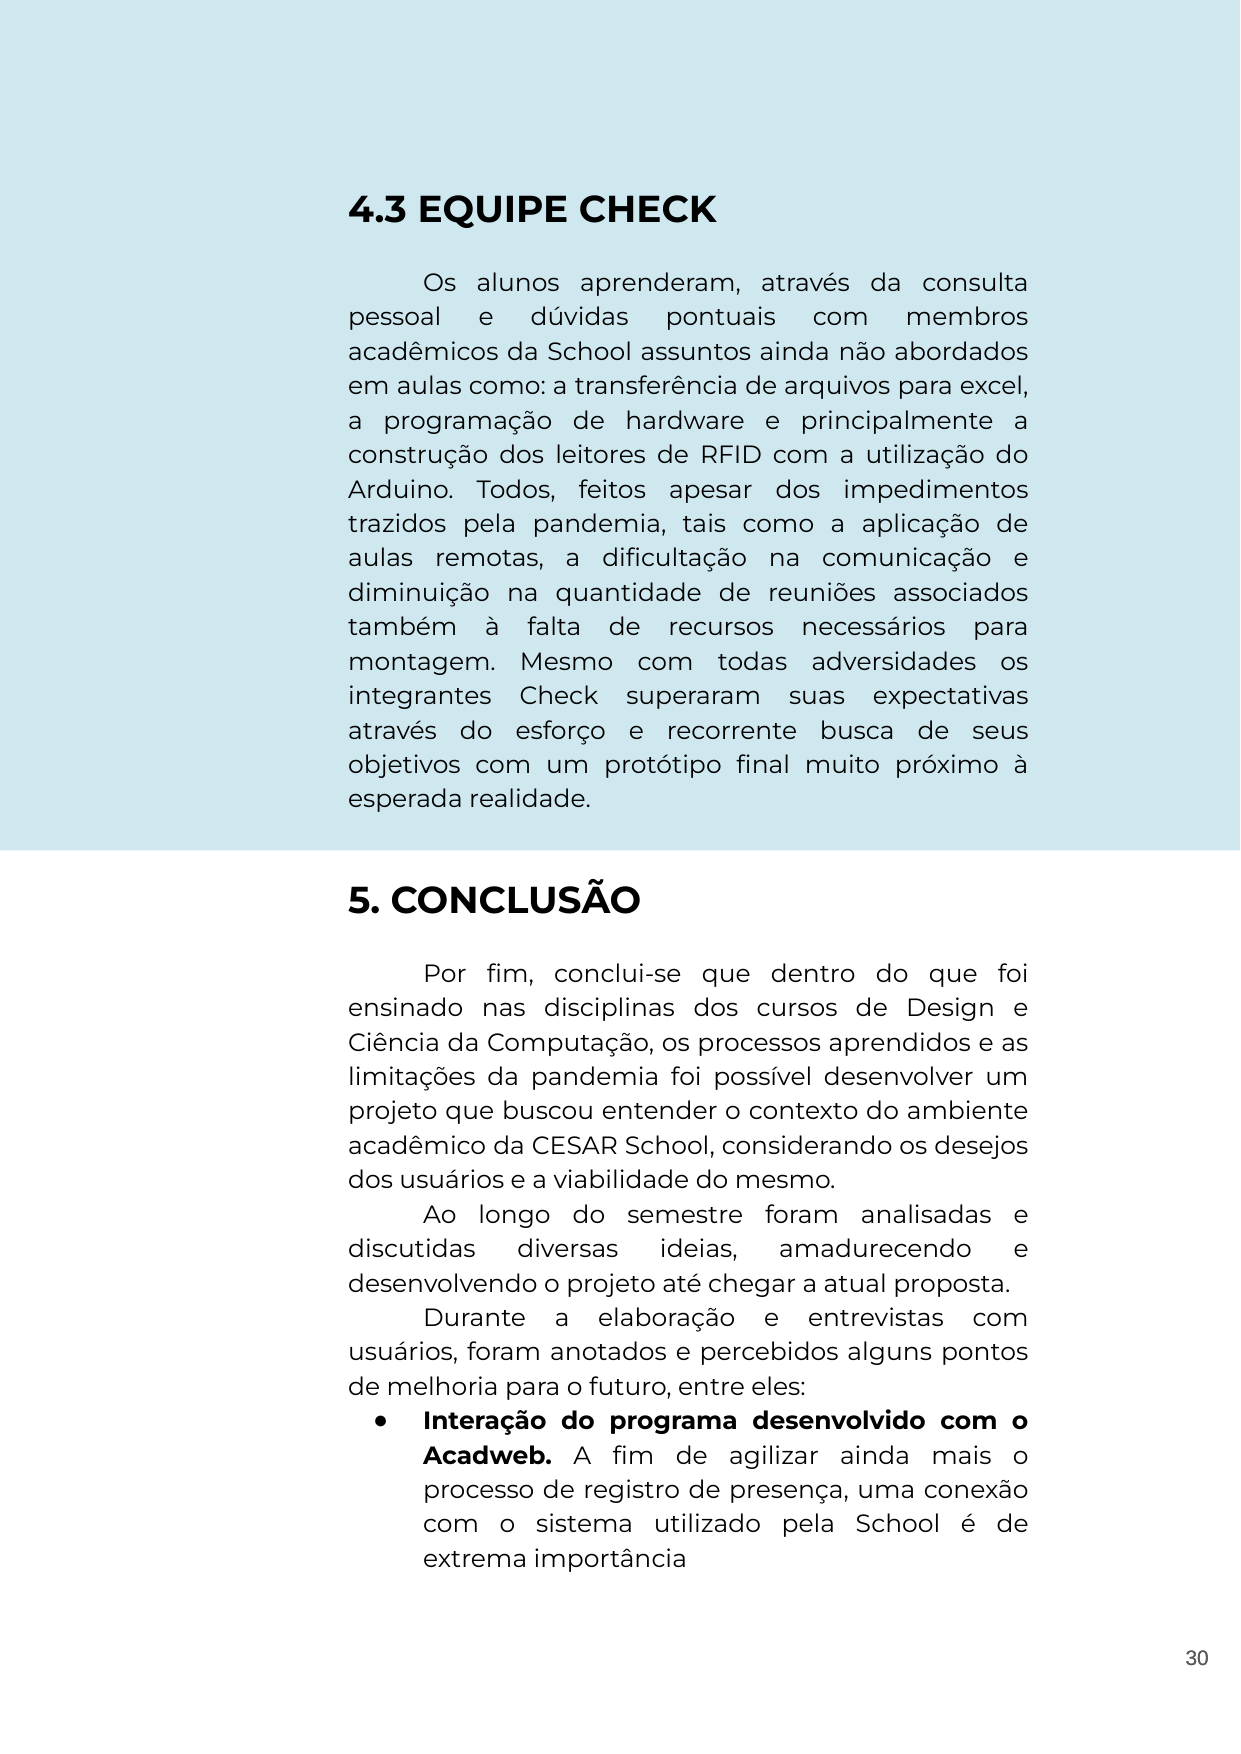

4.3 EQUIPE CHECK

Os alunos aprenderam, através da consulta pessoal e dúvidas pontuais com membros acadêmicos da School assuntos ainda não abordados em aulas como: a transferência de arquivos para excel, a programação de hardware e principalmente a construção dos leitores de RFID com a utilização do Arduino. Todos, feitos apesar dos impedimentos trazidos pela pandemia, tais como a aplicação de aulas remotas, a dificultação na comunicação e diminuição na quantidade de reuniões associados também à falta de recursos necessários para montagem. Mesmo com todas adversidades os integrantes Check superaram suas expectativas através do esforço e recorrente busca de seus objetivos com um protótipo final muito próximo à esperada realidade.
5. CONCLUSÃO

Por fim, conclui-se que dentro do que foi ensinado nas disciplinas dos cursos de Design e Ciência da Computação, os processos aprendidos e as limitações da pandemia foi possível desenvolver um projeto que buscou entender o contexto do ambiente acadêmico da CESAR School, considerando os desejos dos usuários e a viabilidade do mesmo.
Ao longo do semestre foram analisadas e discutidas diversas ideias, amadurecendo e desenvolvendo o projeto até chegar a atual proposta.
Durante a elaboração e entrevistas com usuários, foram anotados e percebidos alguns pontos de melhoria para o futuro, entre eles:
Interação do programa desenvolvido com o Acadweb. A fim de agilizar ainda mais o processo de registro de presença, uma conexão com o sistema utilizado pela School é de extrema importância

30
30